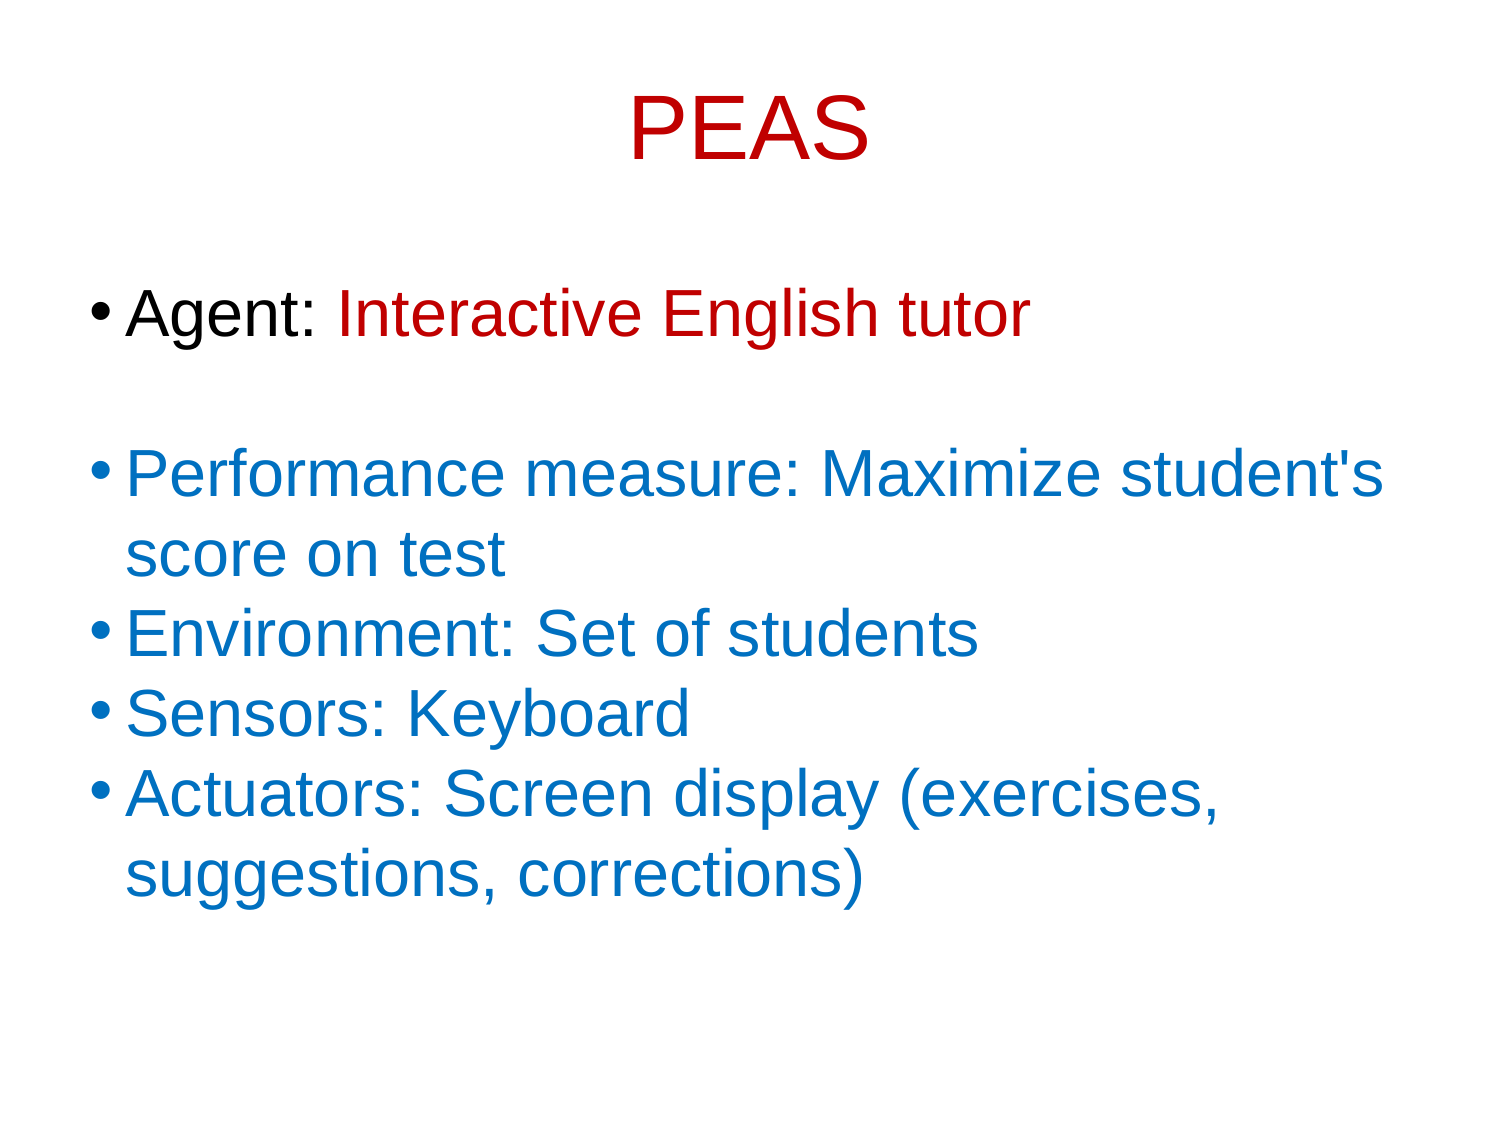

PEAS
Agent: Interactive English tutor

Performance measure: Maximize student's score on test
Environment: Set of students
Sensors: Keyboard
Actuators: Screen display (exercises, suggestions, corrections)